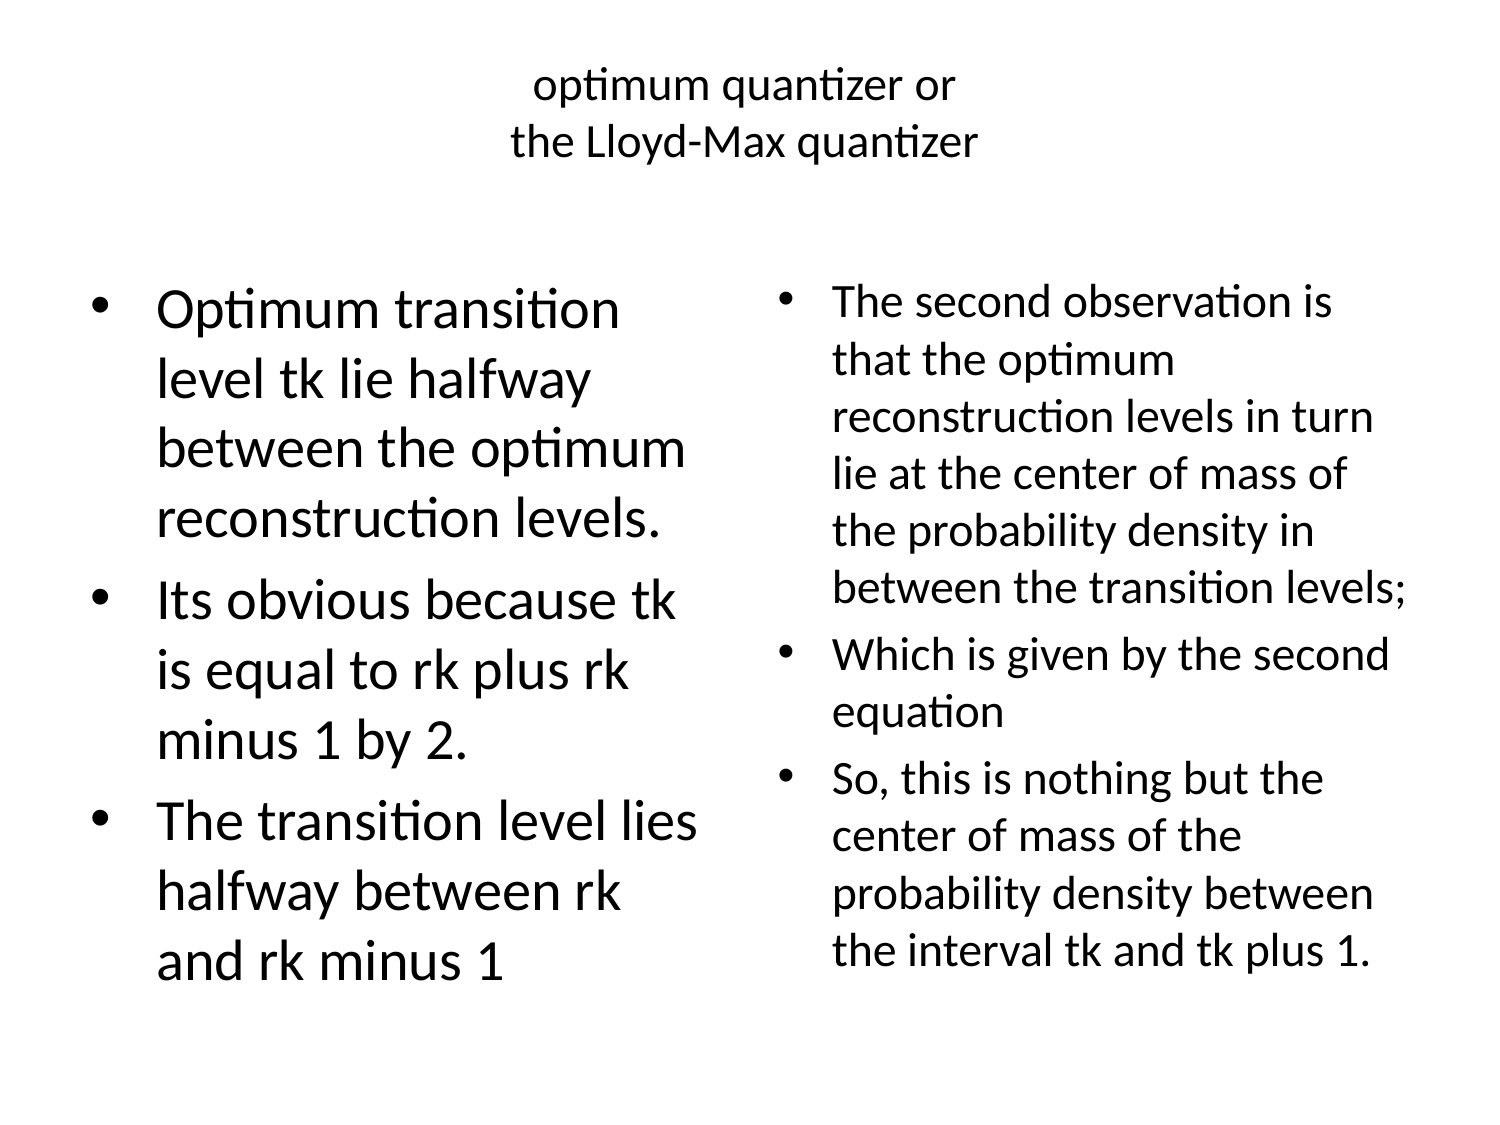

# optimum quantizer or the Lloyd-Max quantizer
Optimum transition level tk lie halfway between the optimum reconstruction levels.
Its obvious because tk is equal to rk plus rk minus 1 by 2.
The transition level lies halfway between rk and rk minus 1
The second observation is that the optimum reconstruction levels in turn lie at the center of mass of the probability density in between the transition levels;
Which is given by the second equation
So, this is nothing but the center of mass of the probability density between the interval tk and tk plus 1.